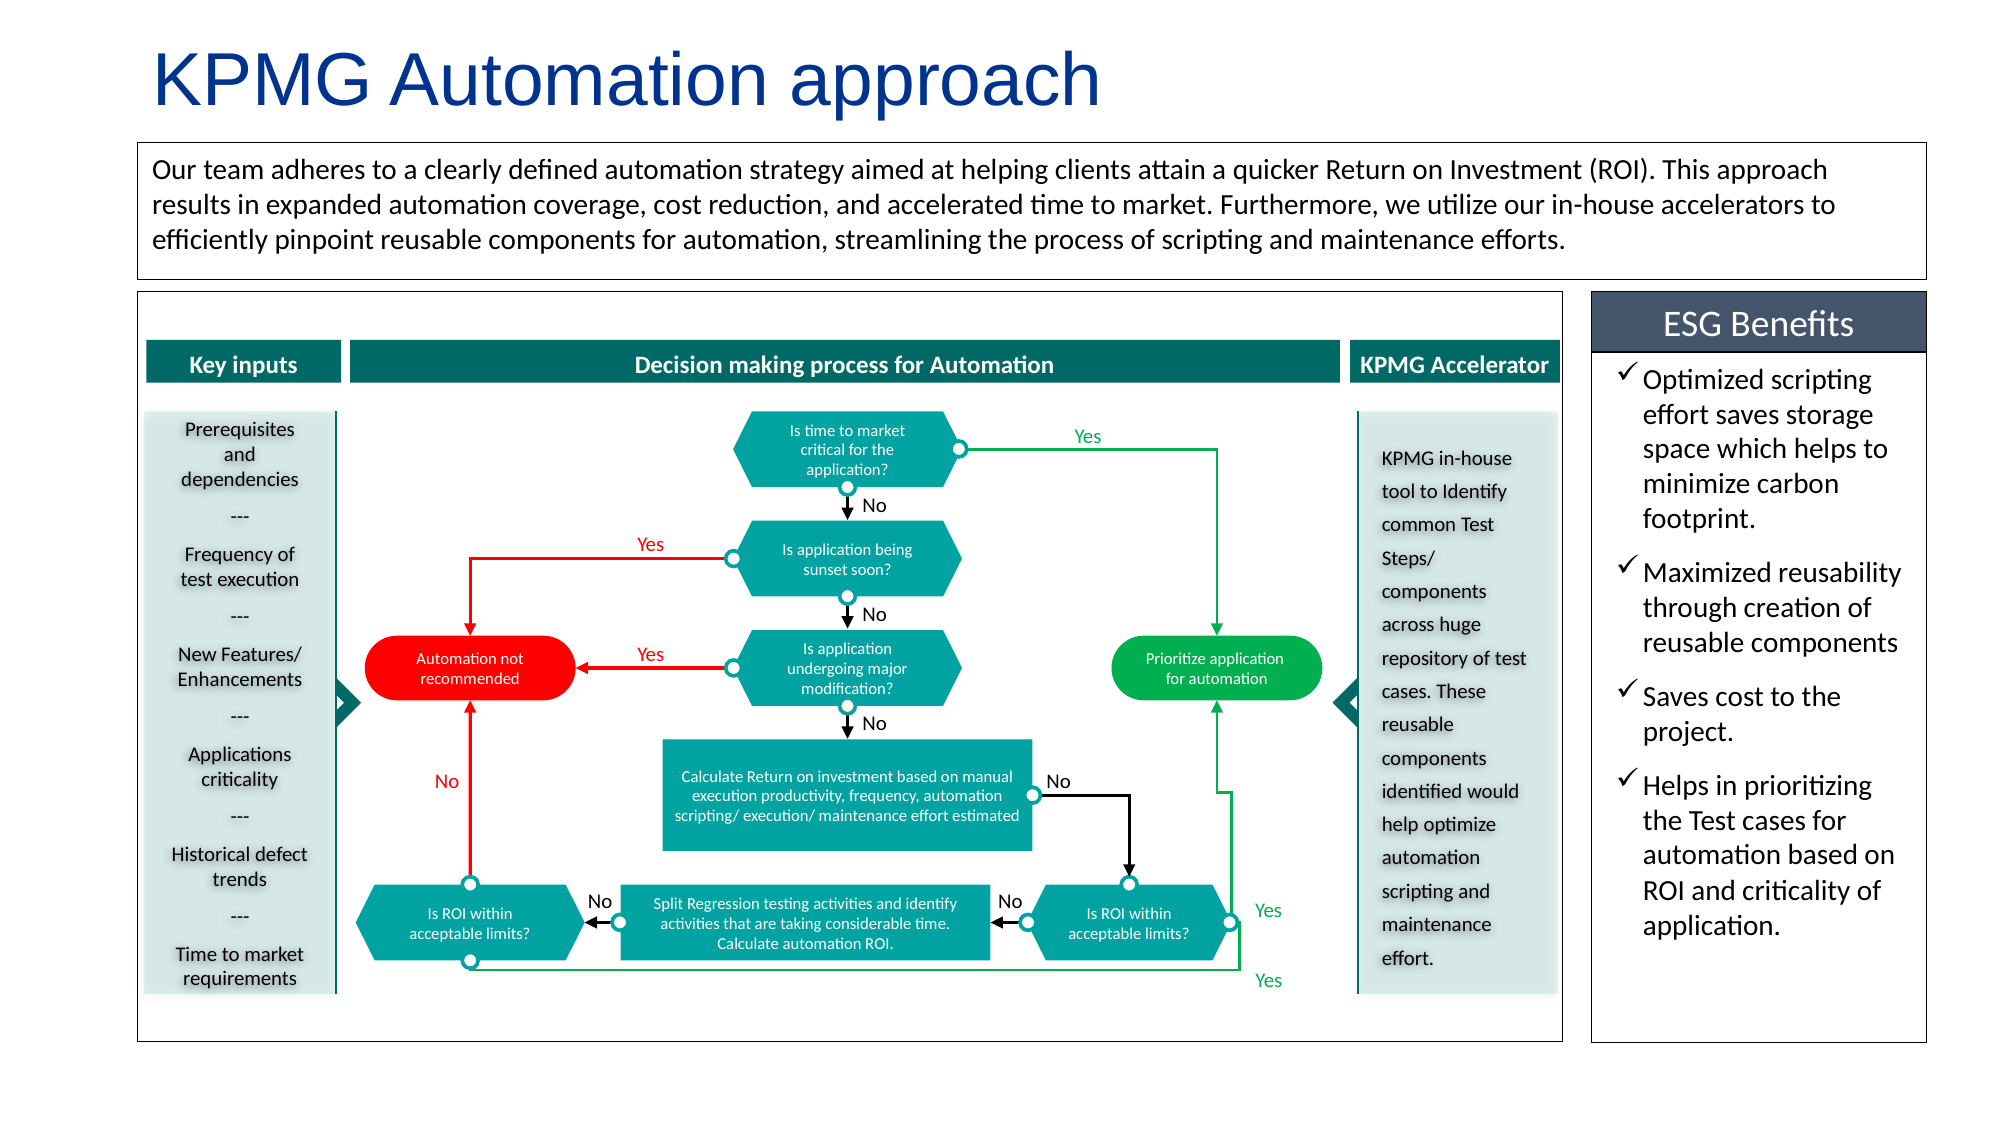

# KPMG Automation approach
Our team adheres to a clearly defined automation strategy aimed at helping clients attain a quicker Return on Investment (ROI). This approach results in expanded automation coverage, cost reduction, and accelerated time to market. Furthermore, we utilize our in-house accelerators to efficiently pinpoint reusable components for automation, streamlining the process of scripting and maintenance efforts.

ESG Benefits
Key inputs
Decision making process for Automation
KPMG Accelerator
Prerequisites and dependencies
---
Frequency of test execution
---
New Features/
Enhancements
---
Applications criticality
---
Historical defect trends
---
Time to market requirements

Is time to market critical for the application?
KPMG in-house tool to Identify common Test Steps/ components across huge repository of test cases. These reusable components identified would help optimize automation scripting and maintenance effort.
Yes

No
Is application being sunset soon?
Yes

No
Is application undergoing major modification?
Yes
Automation not recommended
Prioritize application
for automation

No
Calculate Return on investment based on manual execution productivity, frequency, automation scripting/ execution/ maintenance effort estimated
No
No

No
No
Is ROI within acceptable limits?
Split Regression testing activities and identify activities that are taking considerable time. Calculate automation ROI.
Is ROI within acceptable limits?
Yes

Yes
Optimized scripting effort saves storage space which helps to minimize carbon footprint.
Maximized reusability through creation of reusable components
Saves cost to the project.
Helps in prioritizing the Test cases for automation based on ROI and criticality of application.